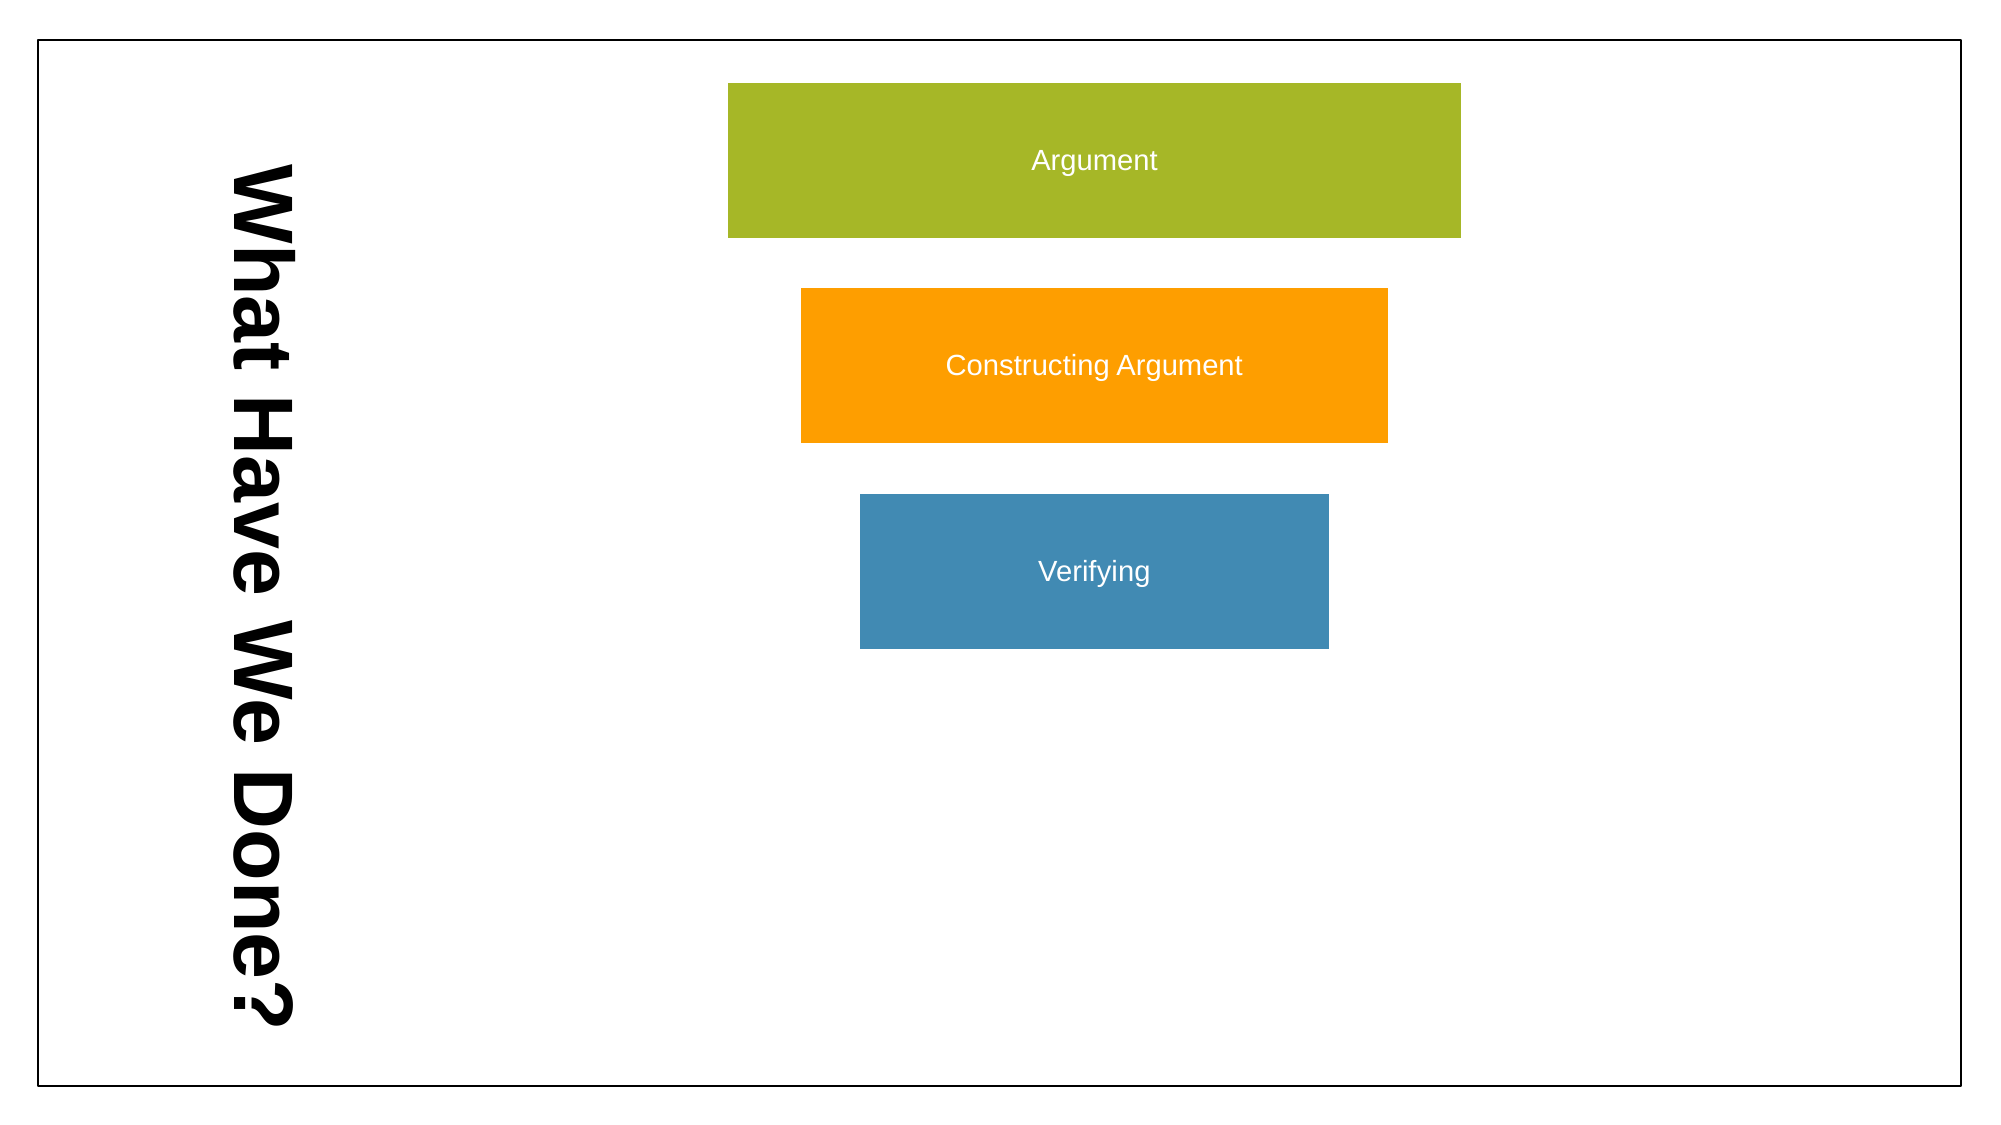

Argument
Constructing Argument
Verifying
# What Have We Done?